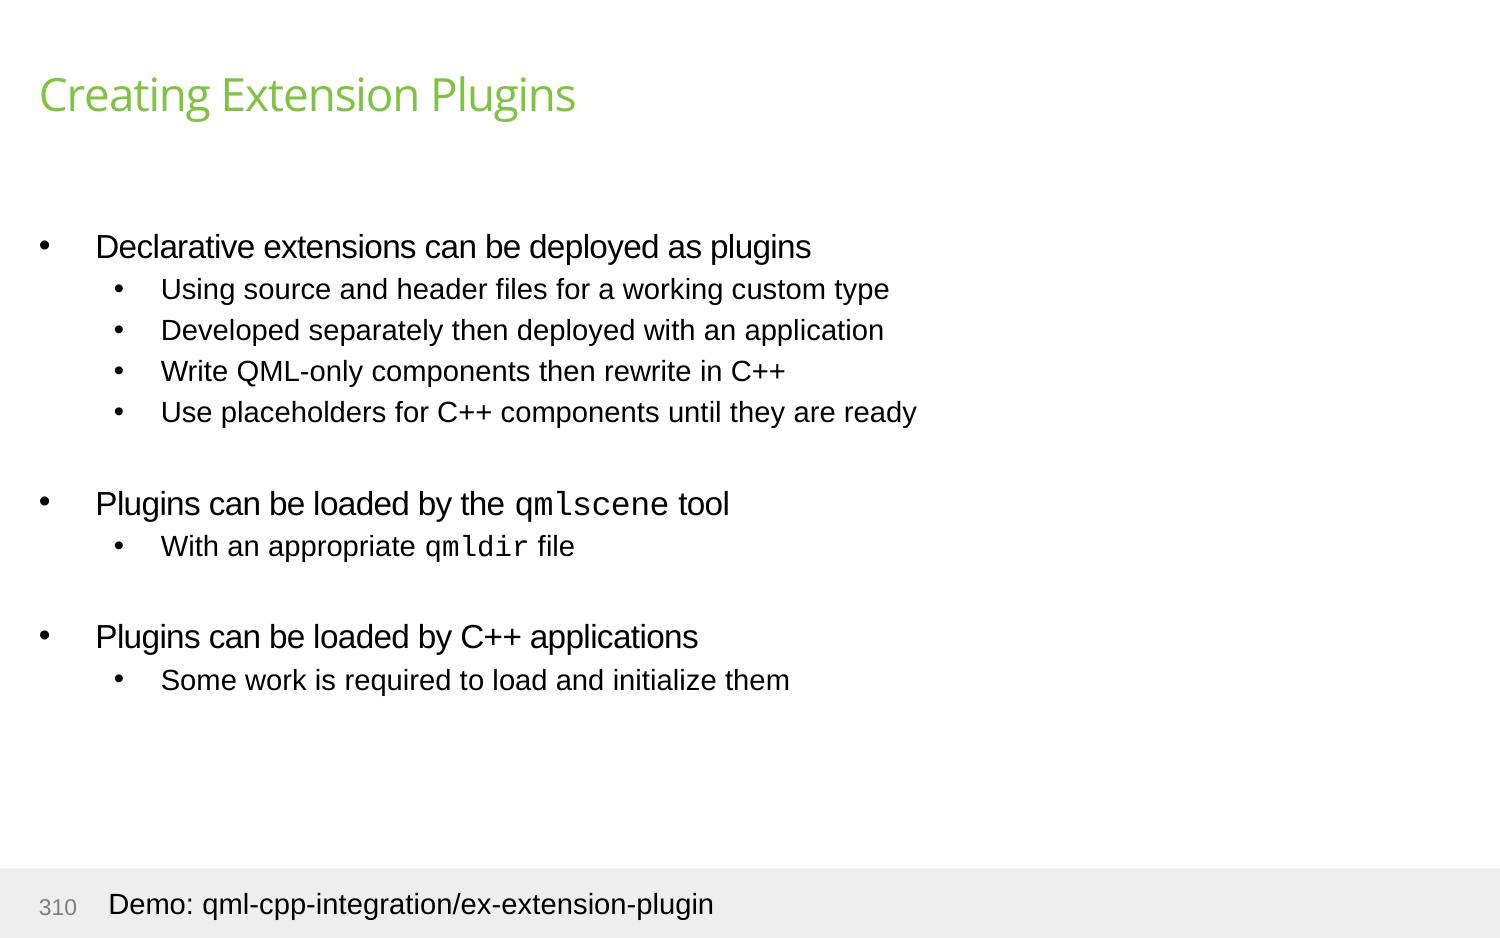

# Creating Extension Plugins
Declarative extensions can be deployed as plugins
Using source and header files for a working custom type
Developed separately then deployed with an application
Write QML-only components then rewrite in C++
Use placeholders for C++ components until they are ready

Plugins can be loaded by the qmlscene tool
With an appropriate qmldir file

Plugins can be loaded by C++ applications
Some work is required to load and initialize them
Demo: qml-cpp-integration/ex-extension-plugin
310